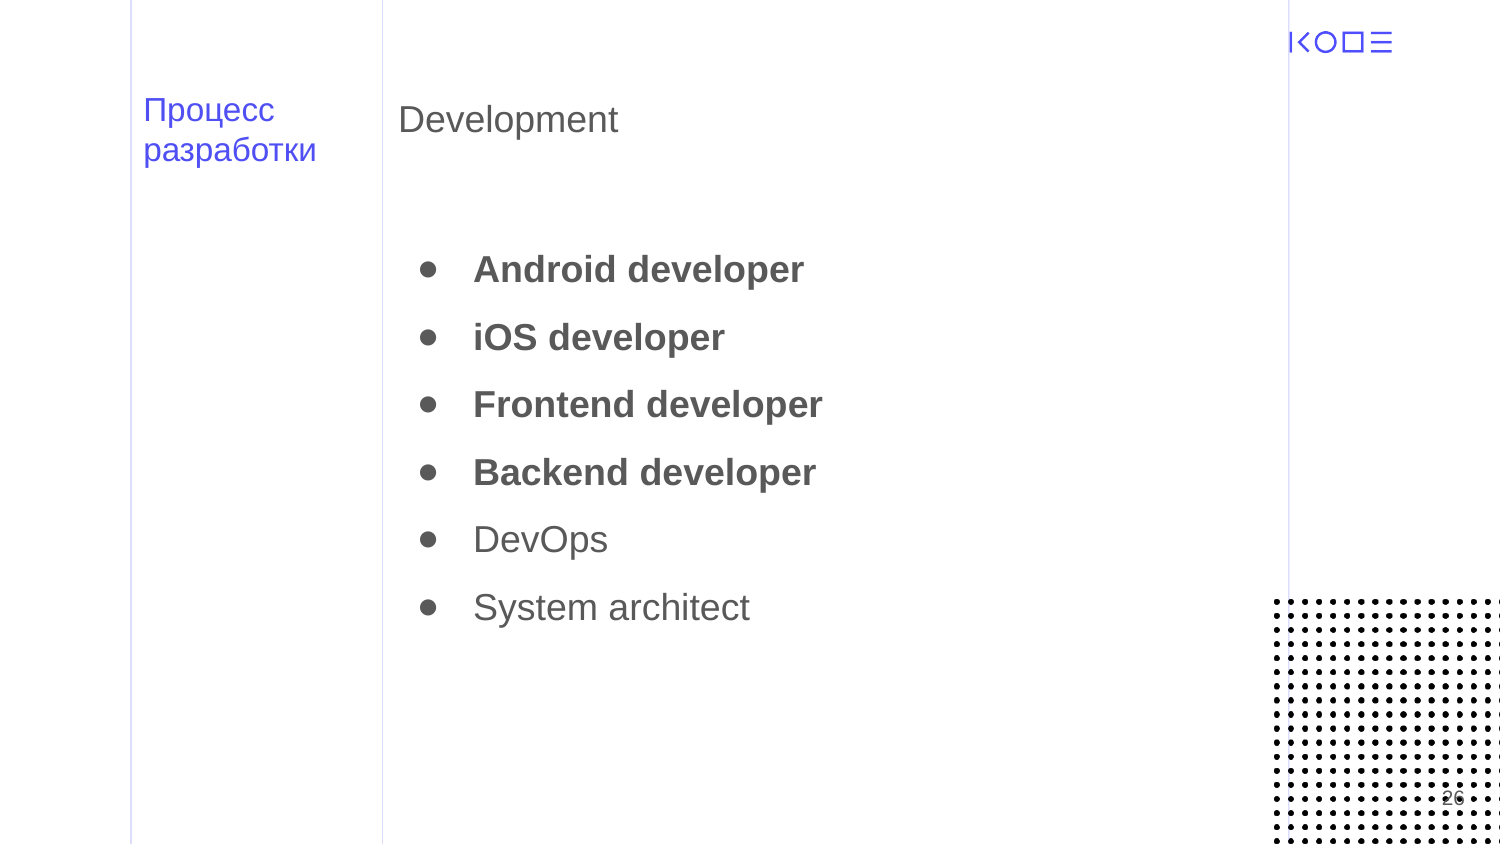

# Процесс разработки
Development
Android developer
iOS developer
Frontend developer
Backend developer
DevOps
System architect
26